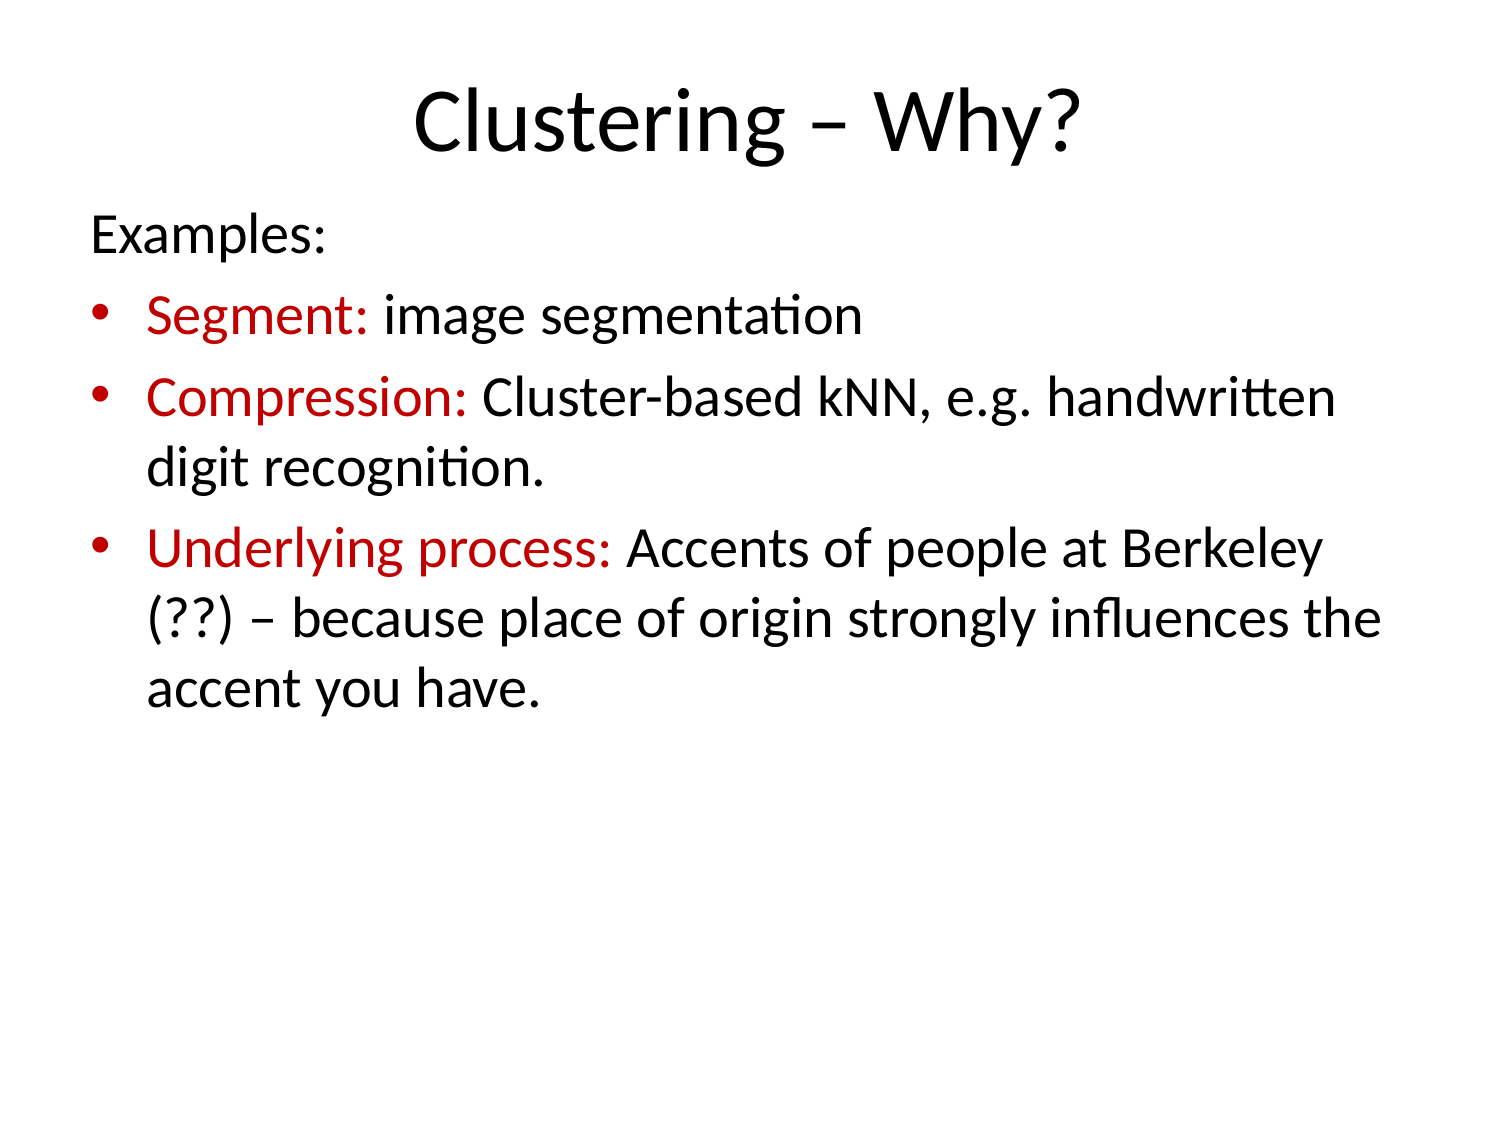

# Clustering – Why?
Examples:
Segment: image segmentation
Compression: Cluster-based kNN, e.g. handwritten digit recognition.
Underlying process: Accents of people at Berkeley (??) – because place of origin strongly influences the accent you have.